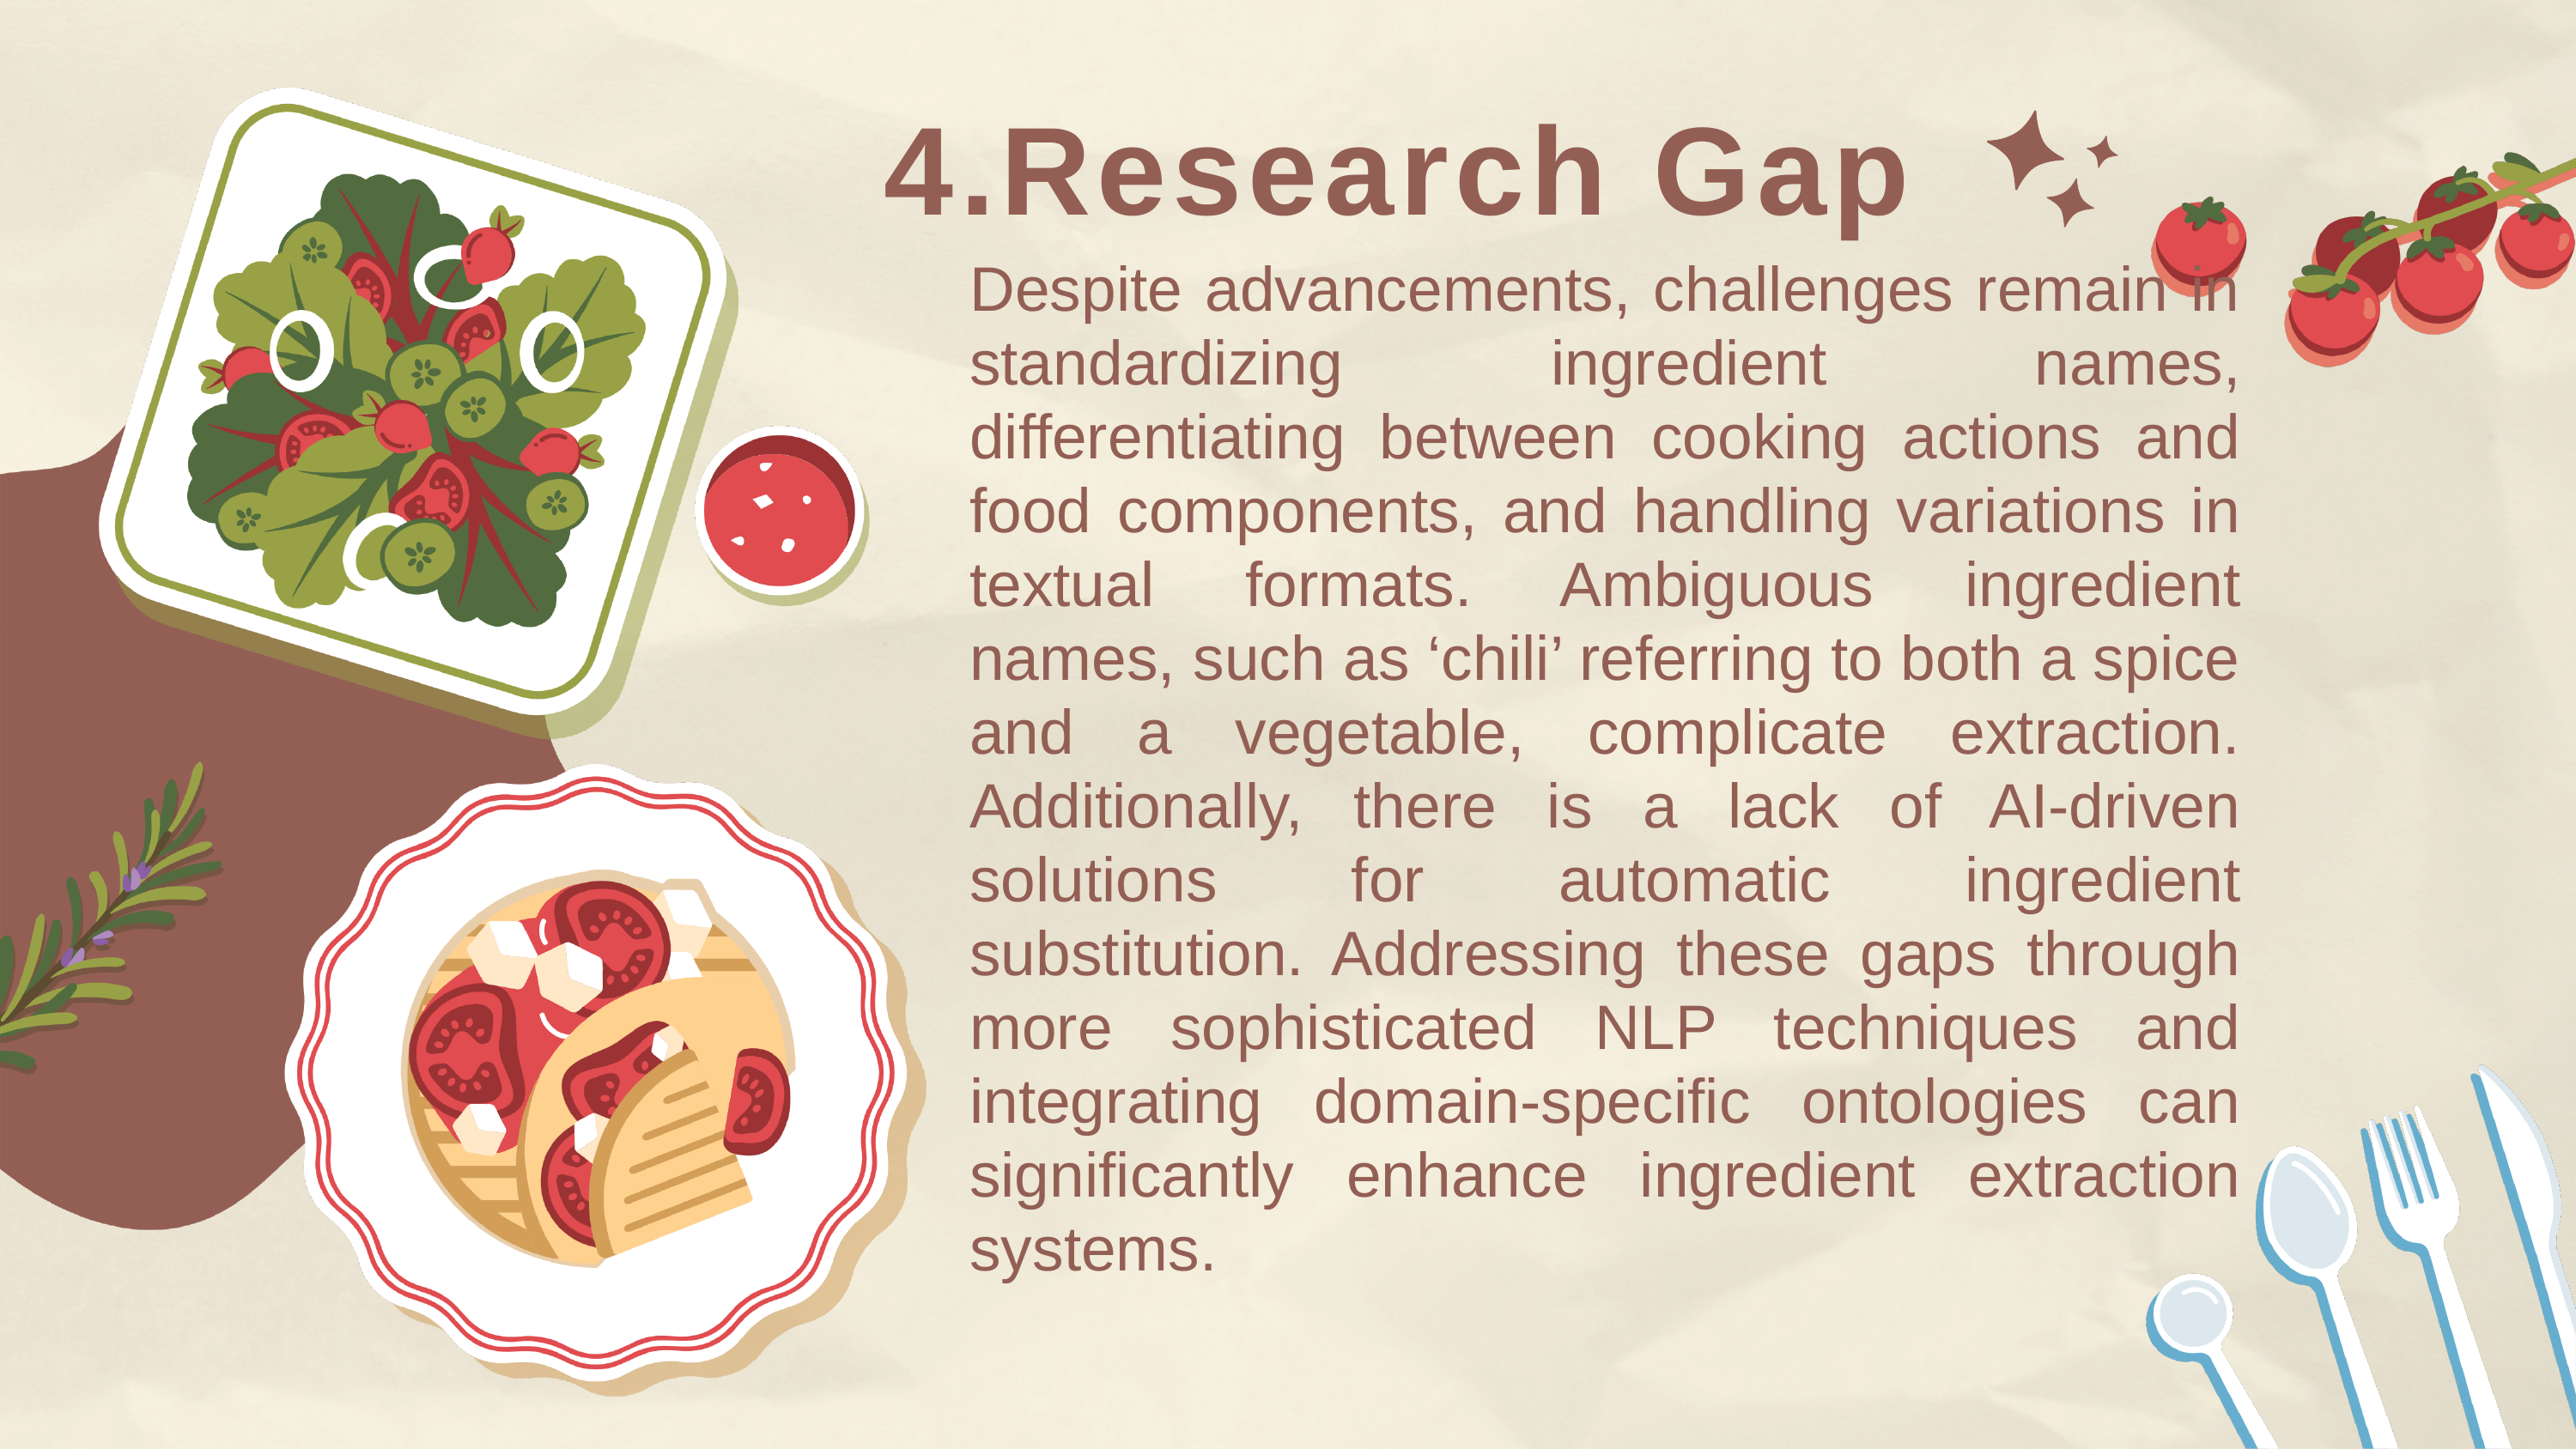

4.Research Gap

Despite advancements, challenges remain in standardizing ingredient names, differentiating between cooking actions and food components, and handling variations in textual formats. Ambiguous ingredient names, such as ‘chili’ referring to both a spice and a vegetable, complicate extraction. Additionally, there is a lack of AI-driven solutions for automatic ingredient substitution. Addressing these gaps through more sophisticated NLP techniques and integrating domain-specific ontologies can significantly enhance ingredient extraction systems.